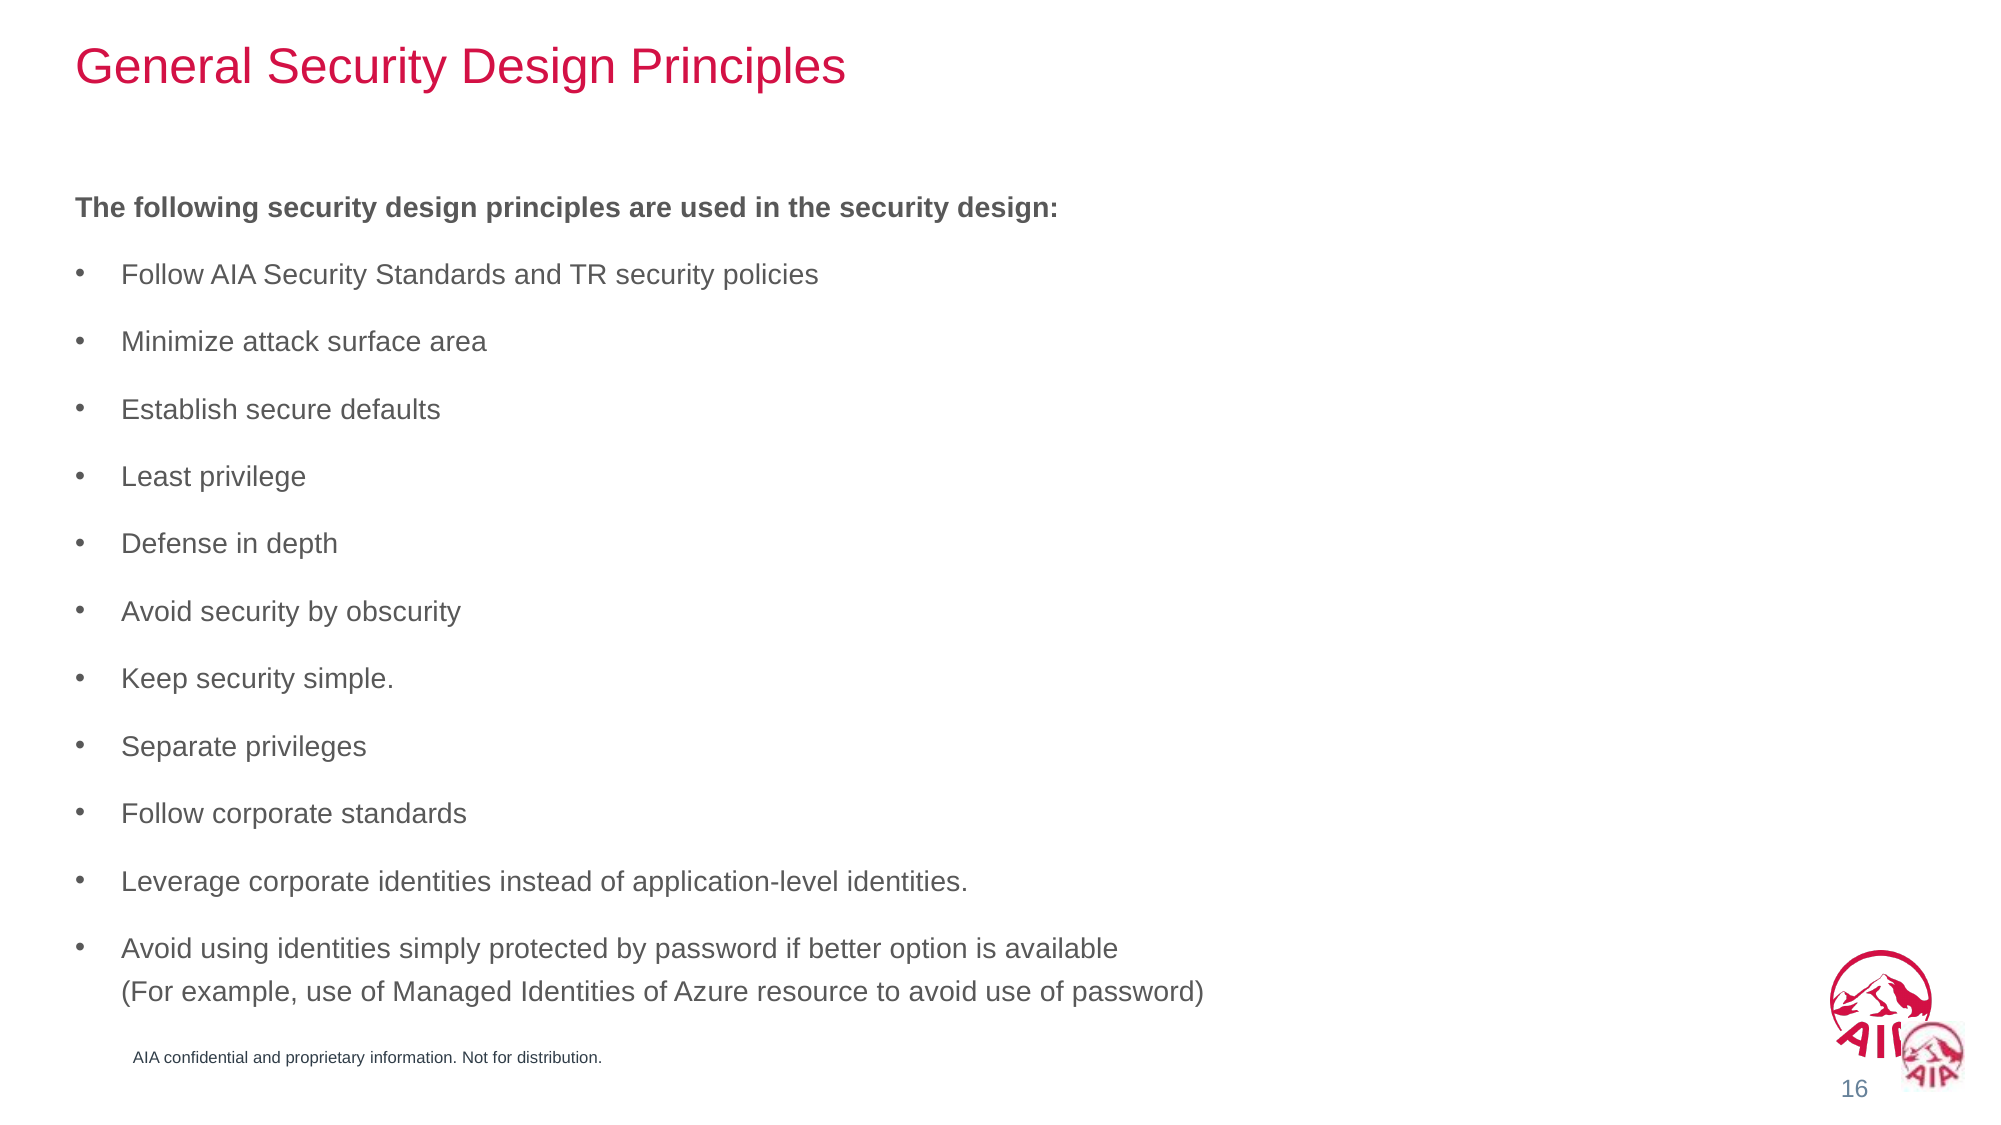

General Security Design Principles
The following security design principles are used in the security design:
Follow AIA Security Standards and TR security policies
Minimize attack surface area
Establish secure defaults
Least privilege
Defense in depth
Avoid security by obscurity
Keep security simple.
Separate privileges
Follow corporate standards
Leverage corporate identities instead of application-level identities.
Avoid using identities simply protected by password if better option is available
(For example, use of Managed Identities of Azure resource to avoid use of password)